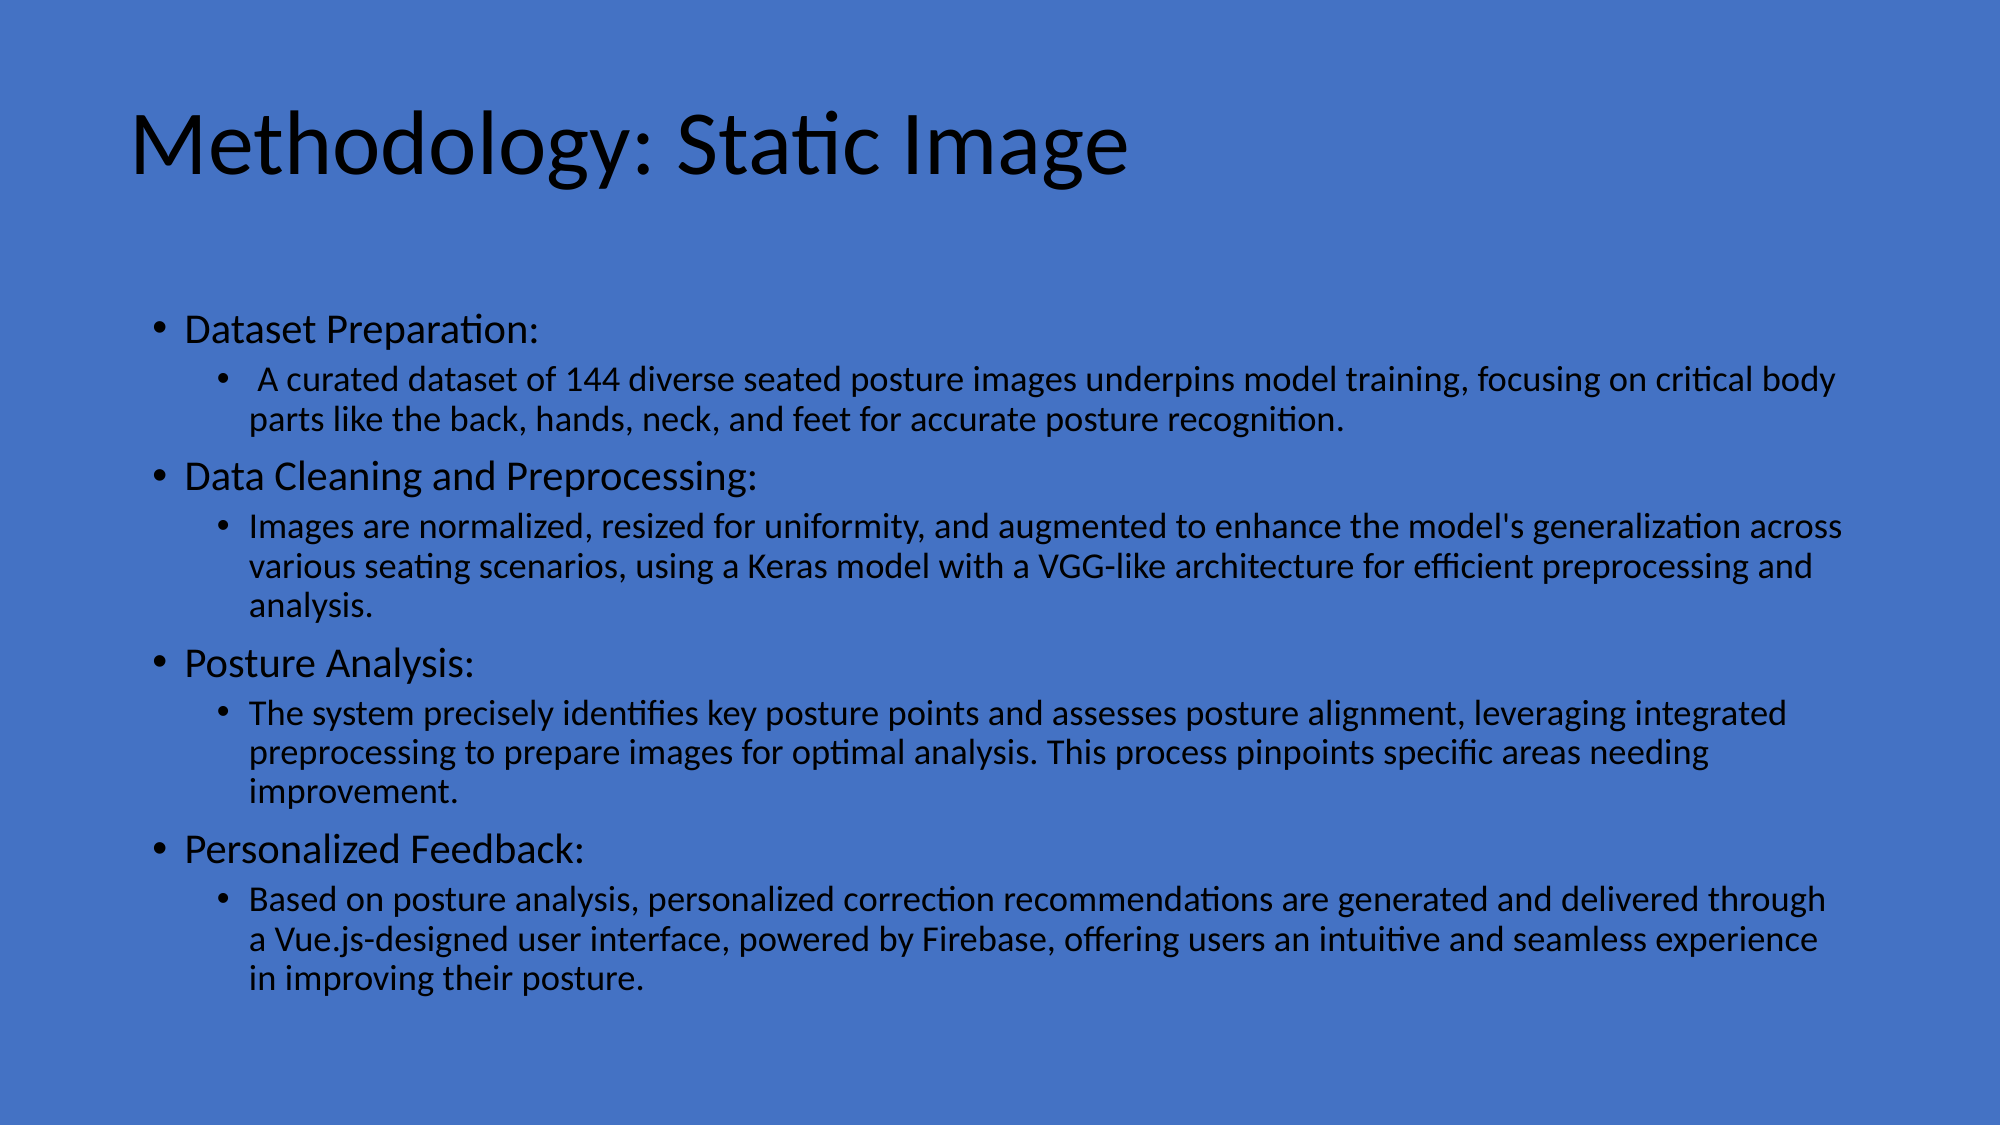

# Methodology: Static Image
Dataset Preparation:
 A curated dataset of 144 diverse seated posture images underpins model training, focusing on critical body parts like the back, hands, neck, and feet for accurate posture recognition.
Data Cleaning and Preprocessing:
Images are normalized, resized for uniformity, and augmented to enhance the model's generalization across various seating scenarios, using a Keras model with a VGG-like architecture for efficient preprocessing and analysis.
Posture Analysis:
The system precisely identifies key posture points and assesses posture alignment, leveraging integrated preprocessing to prepare images for optimal analysis. This process pinpoints specific areas needing improvement.
Personalized Feedback:
Based on posture analysis, personalized correction recommendations are generated and delivered through a Vue.js-designed user interface, powered by Firebase, offering users an intuitive and seamless experience in improving their posture.